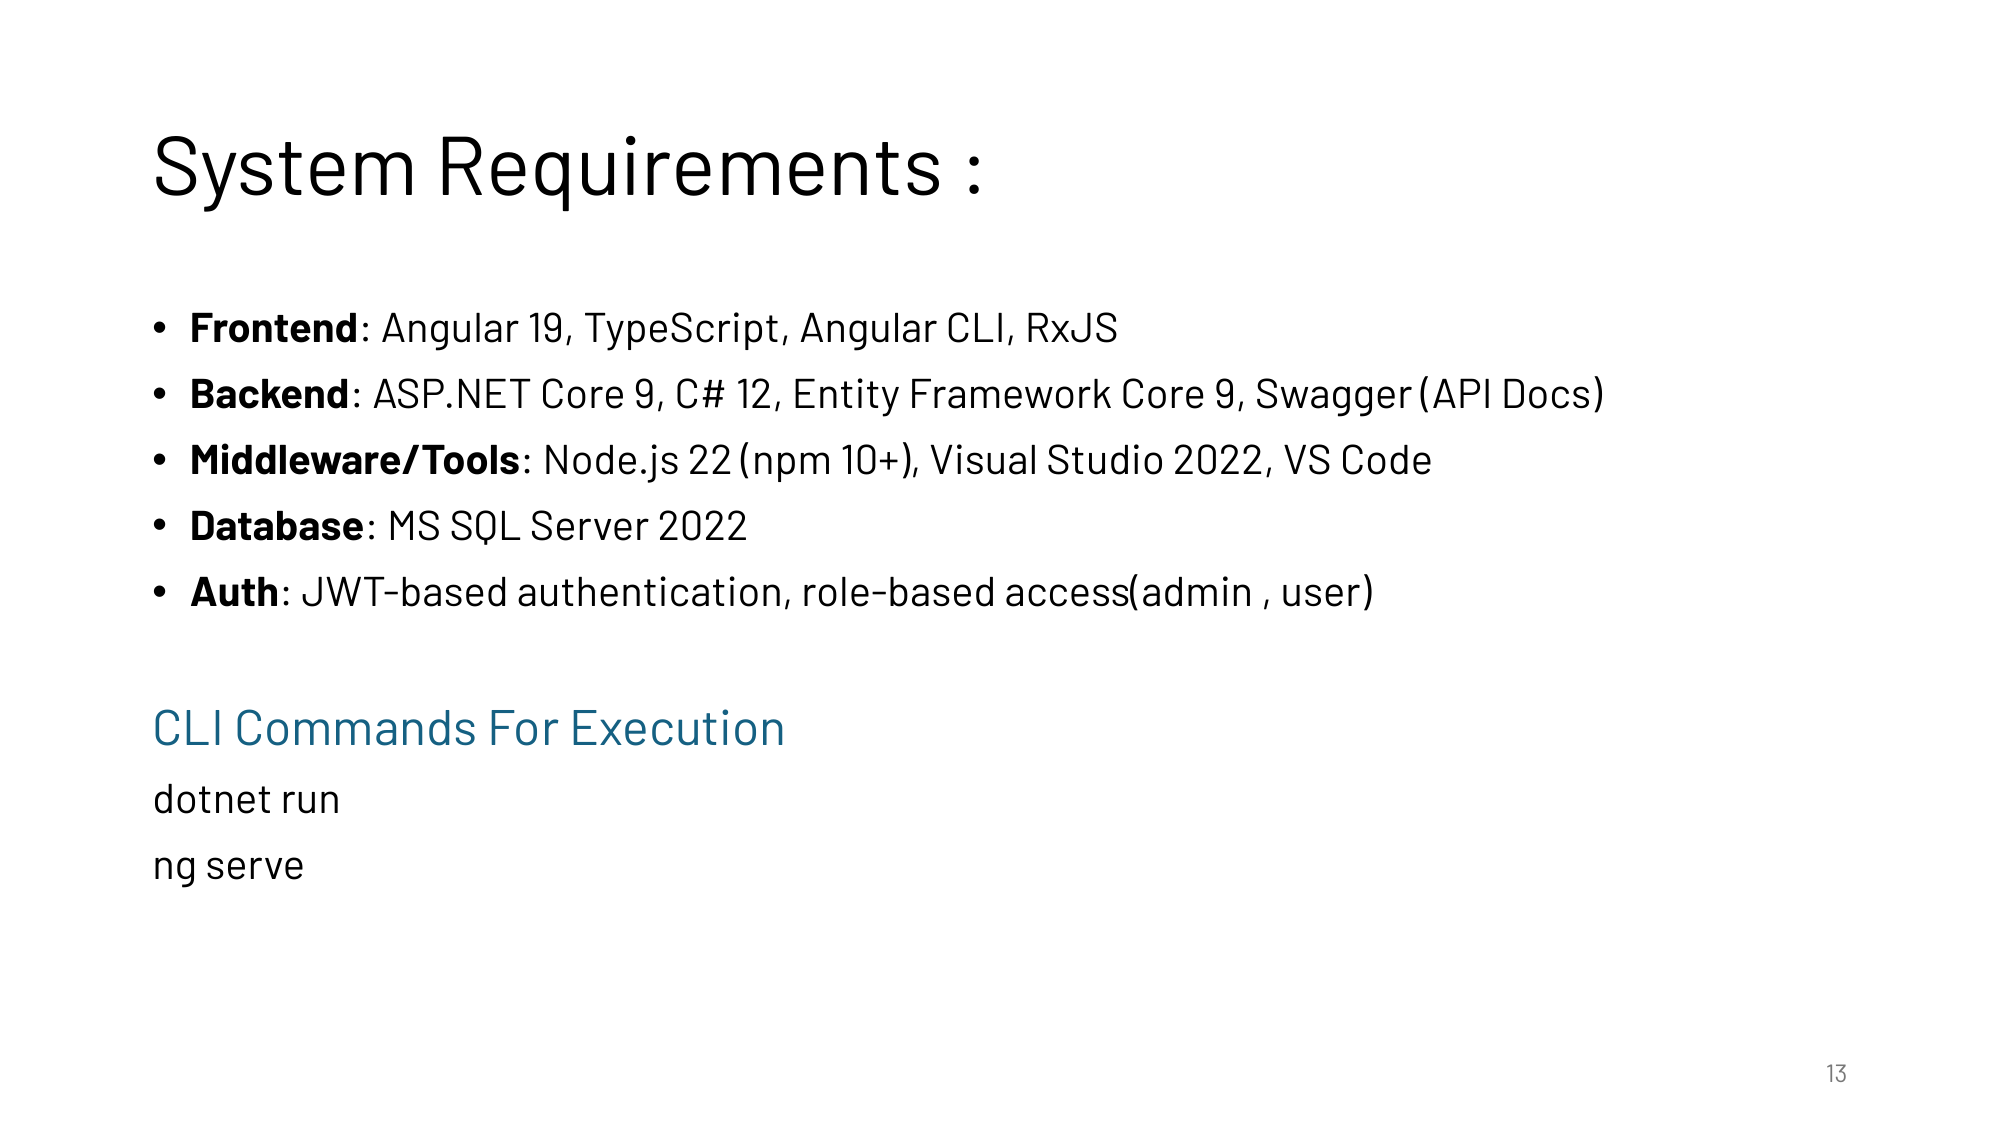

# System Requirements :
Frontend: Angular 19, TypeScript, Angular CLI, RxJS
Backend: ASP.NET Core 9, C# 12, Entity Framework Core 9, Swagger (API Docs)
Middleware/Tools: Node.js 22 (npm 10+), Visual Studio 2022, VS Code
Database: MS SQL Server 2022
Auth: JWT-based authentication, role-based access(admin , user)

CLI Commands For Execution
dotnet run
ng serve

13